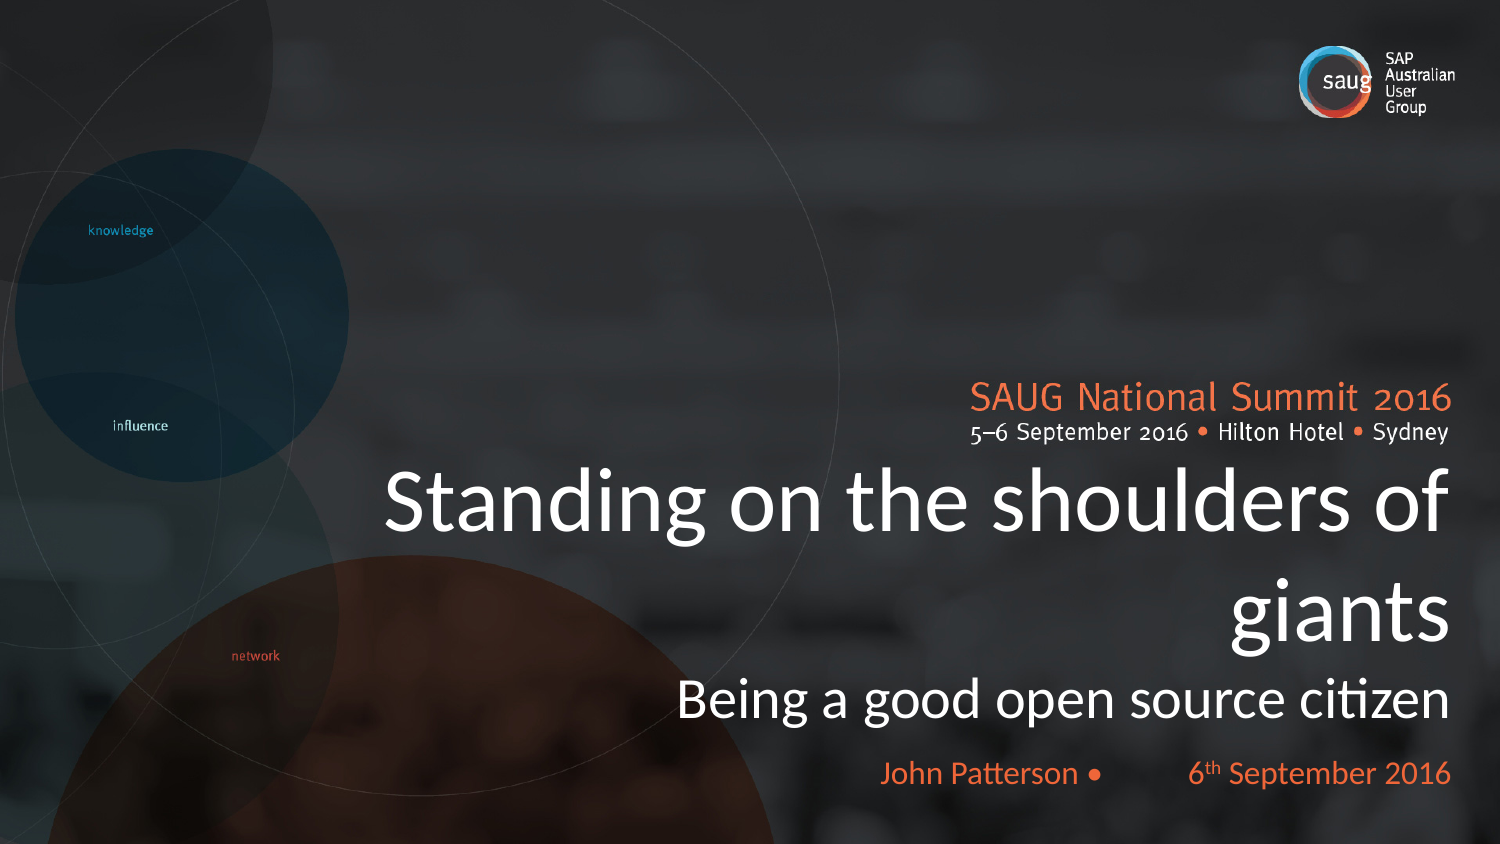

# Standing on the shoulders of giants Being a good open source citizen
John Patterson •	 6th September 2016